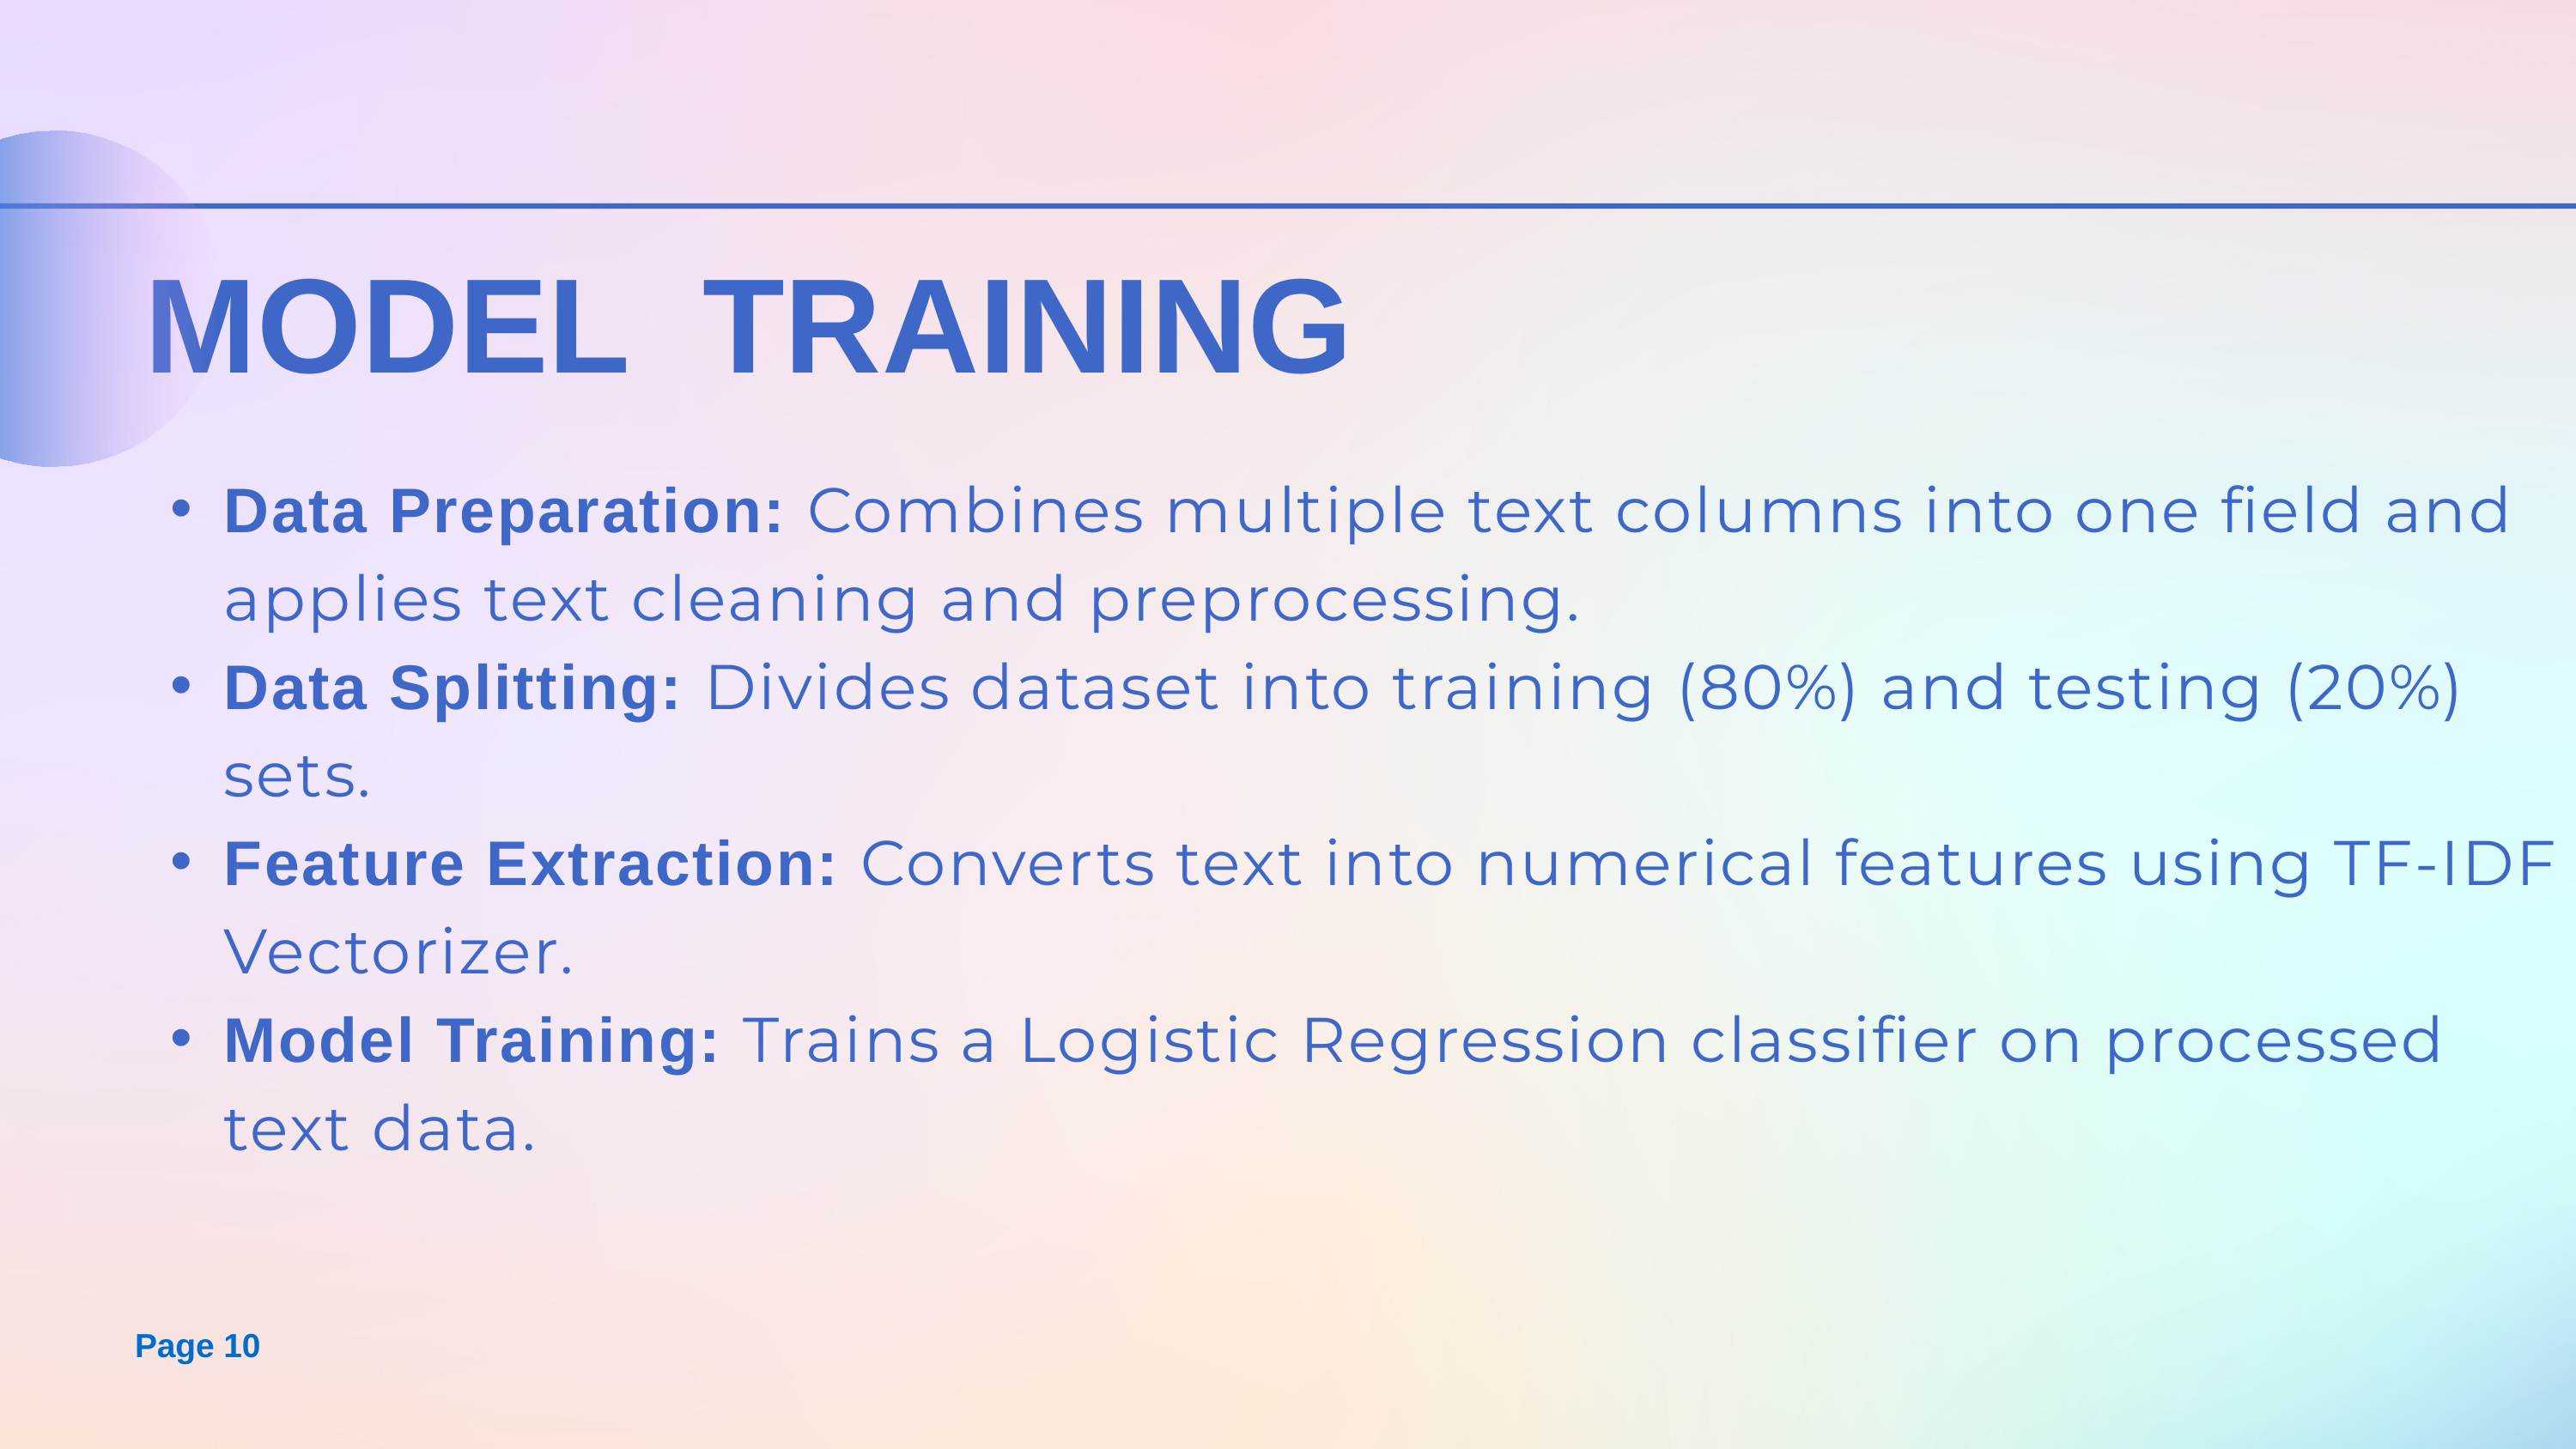

MODEL  TRAINING

Data Preparation: Combines multiple text columns into one field and applies text cleaning and preprocessing.
Data Splitting: Divides dataset into training (80%) and testing (20%) sets.
Feature Extraction: Converts text into numerical features using TF-IDF Vectorizer.
Model Training: Trains a Logistic Regression classifier on processed text data.

Page 10